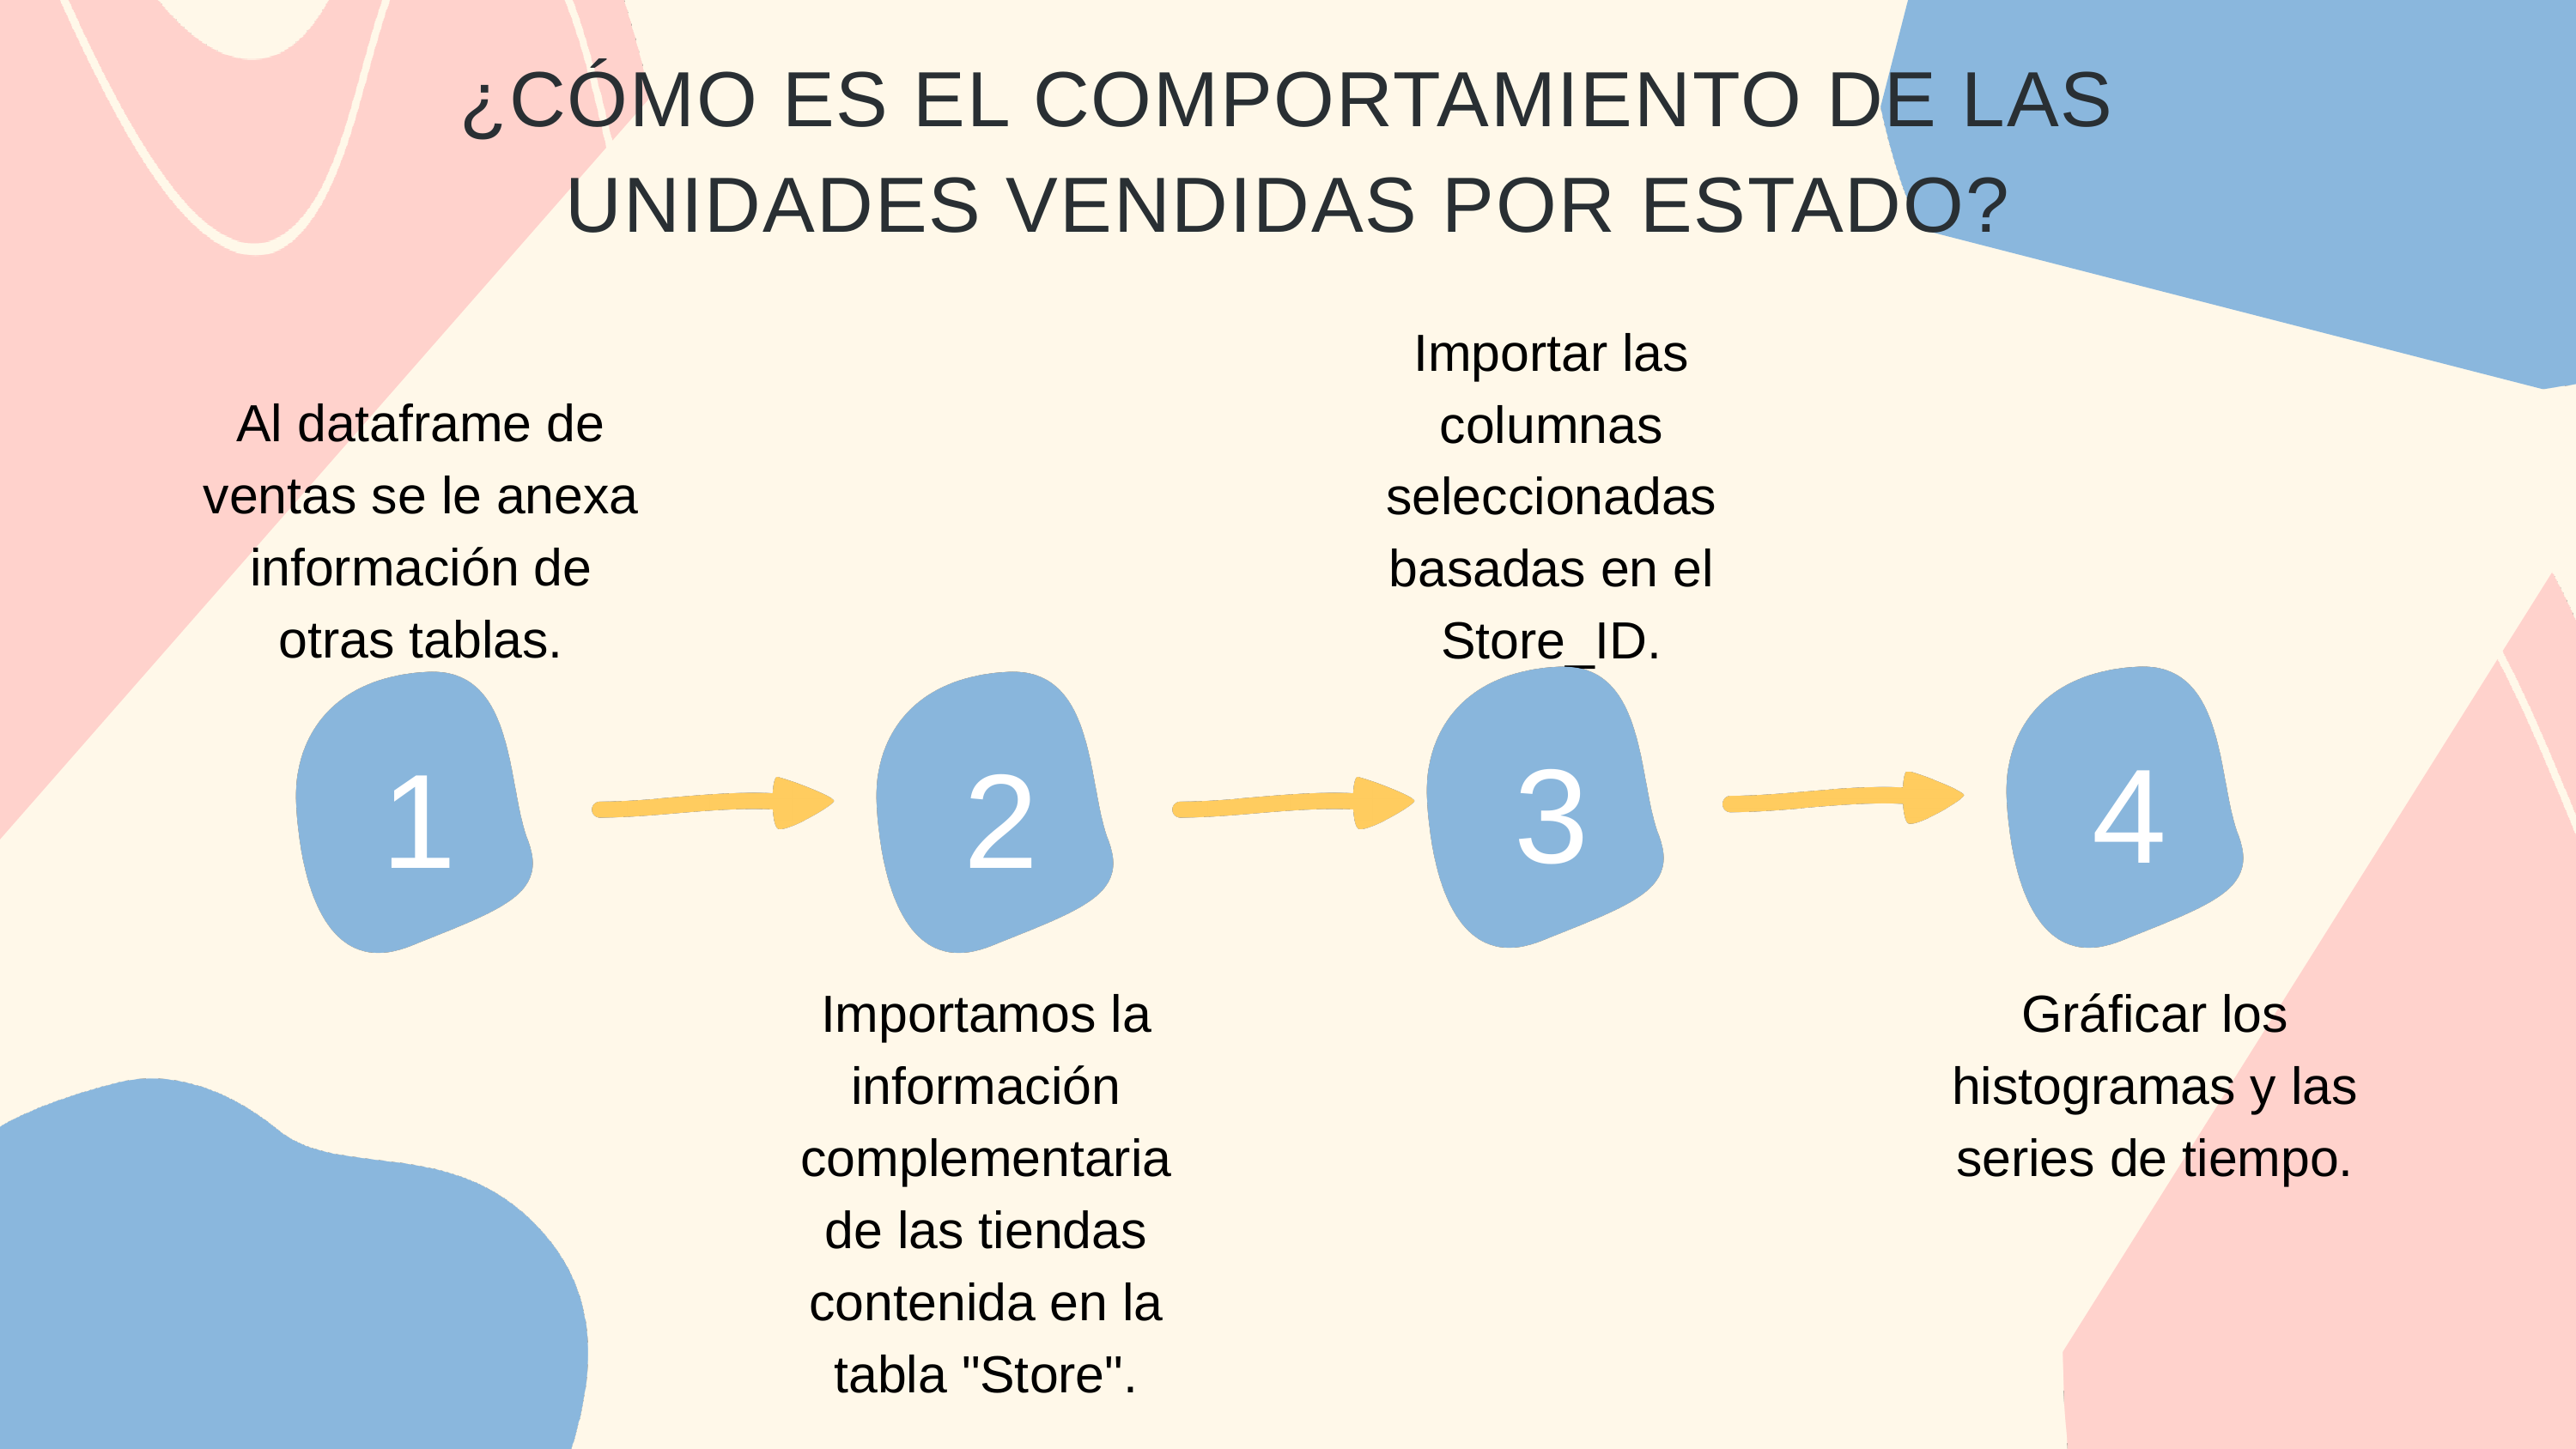

¿CÓMO ES EL COMPORTAMIENTO DE LAS UNIDADES VENDIDAS POR ESTADO?
Importar las columnas seleccionadas basadas en el Store_ID.
Al dataframe de ventas se le anexa información de otras tablas.

3
4
1
2

Importamos la información complementaria de las tiendas contenida en la tabla "Store".
Gráficar los histogramas y las series de tiempo.